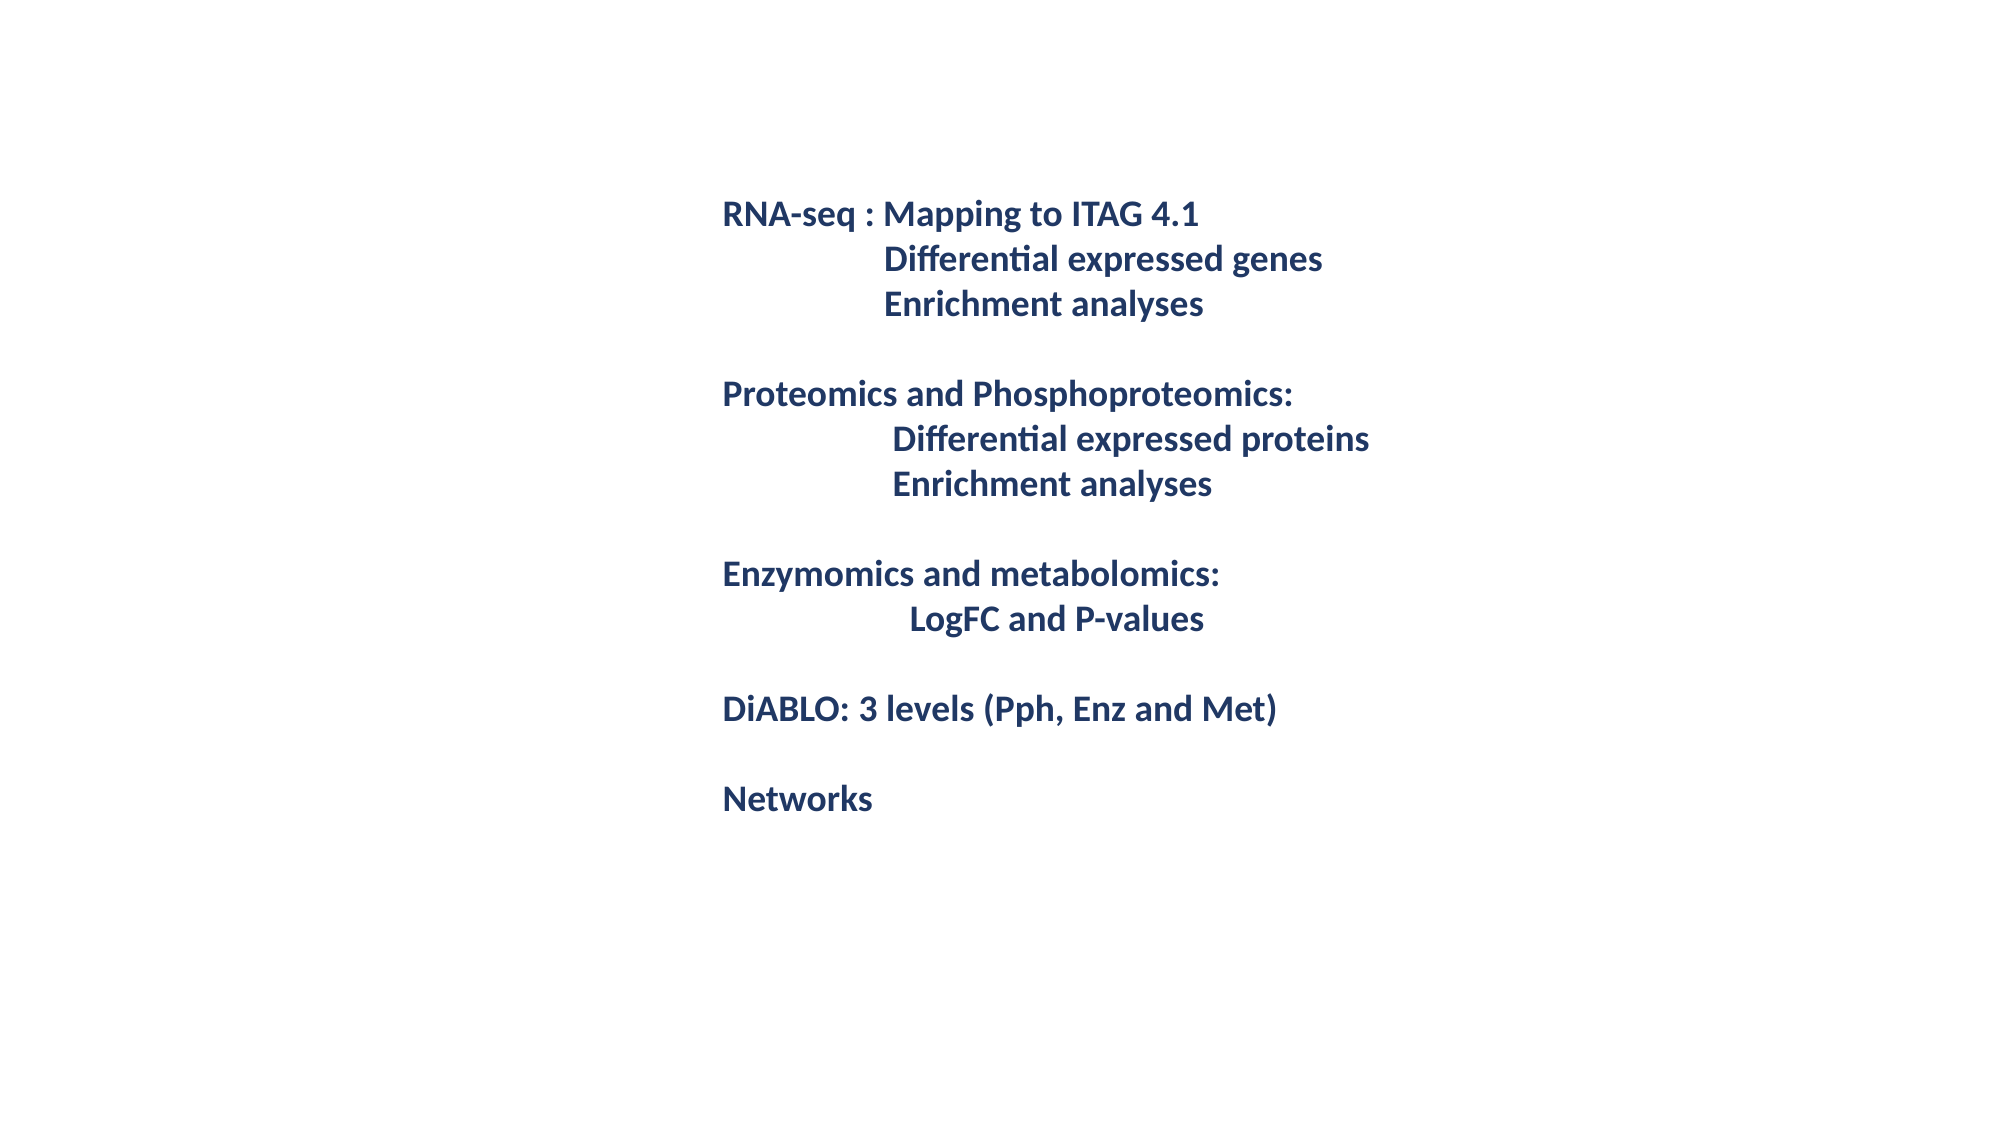

RNA-seq : Mapping to ITAG 4.1
                   Differential expressed genes
                   Enrichment analyses

Proteomics and Phosphoproteomics:
                    Differential expressed proteins
                    Enrichment analyses

Enzymomics and metabolomics:
                      LogFC and P-values

DiABLO: 3 levels (Pph, Enz and Met)

Networks